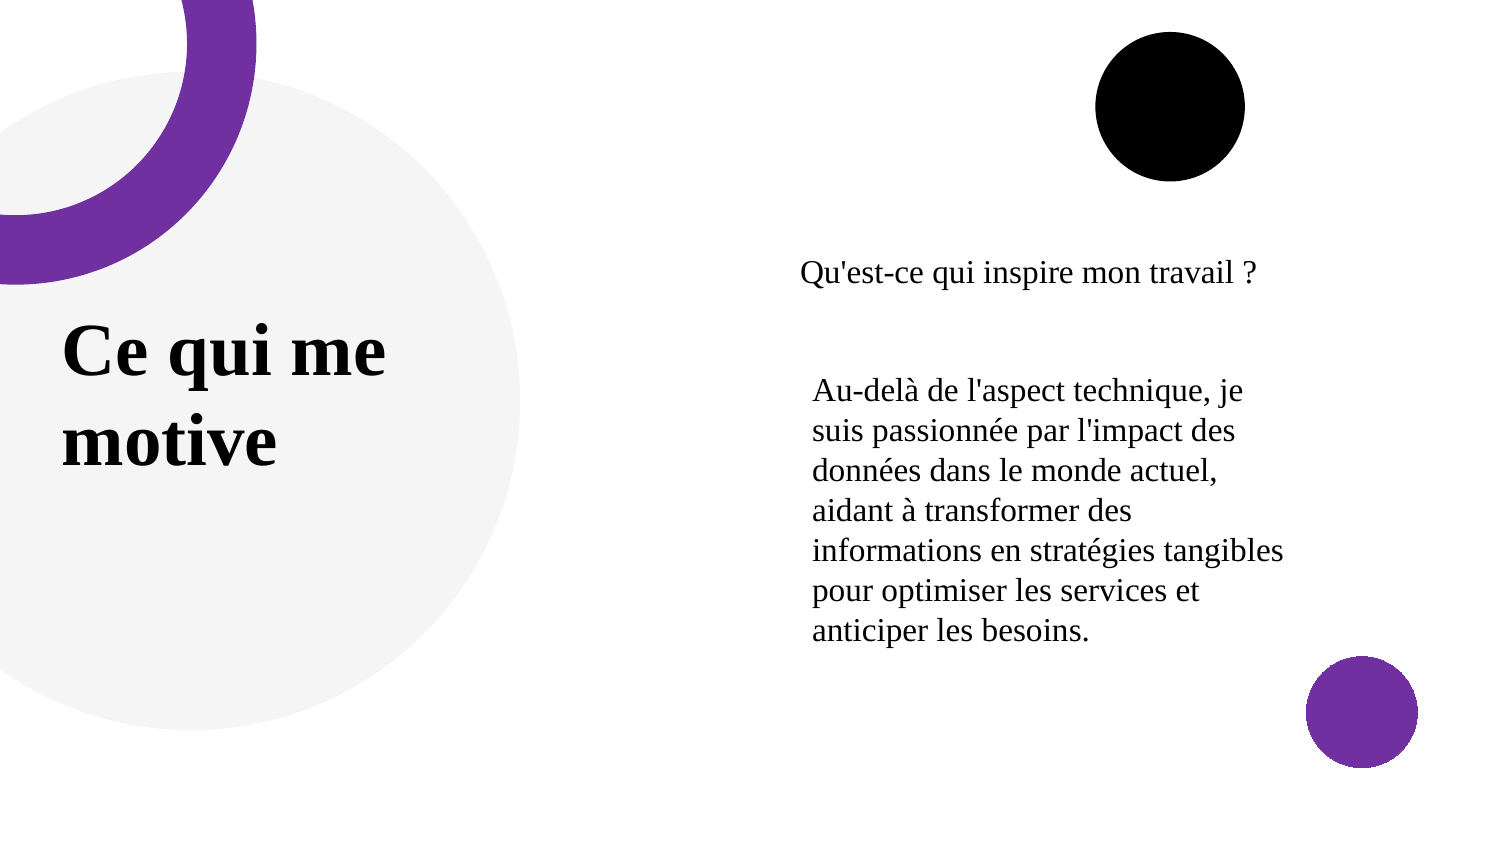

Qu'est-ce qui inspire mon travail ?
Ce qui me motive
Au-delà de l'aspect technique, je suis passionnée par l'impact des données dans le monde actuel, aidant à transformer des informations en stratégies tangibles pour optimiser les services et anticiper les besoins.